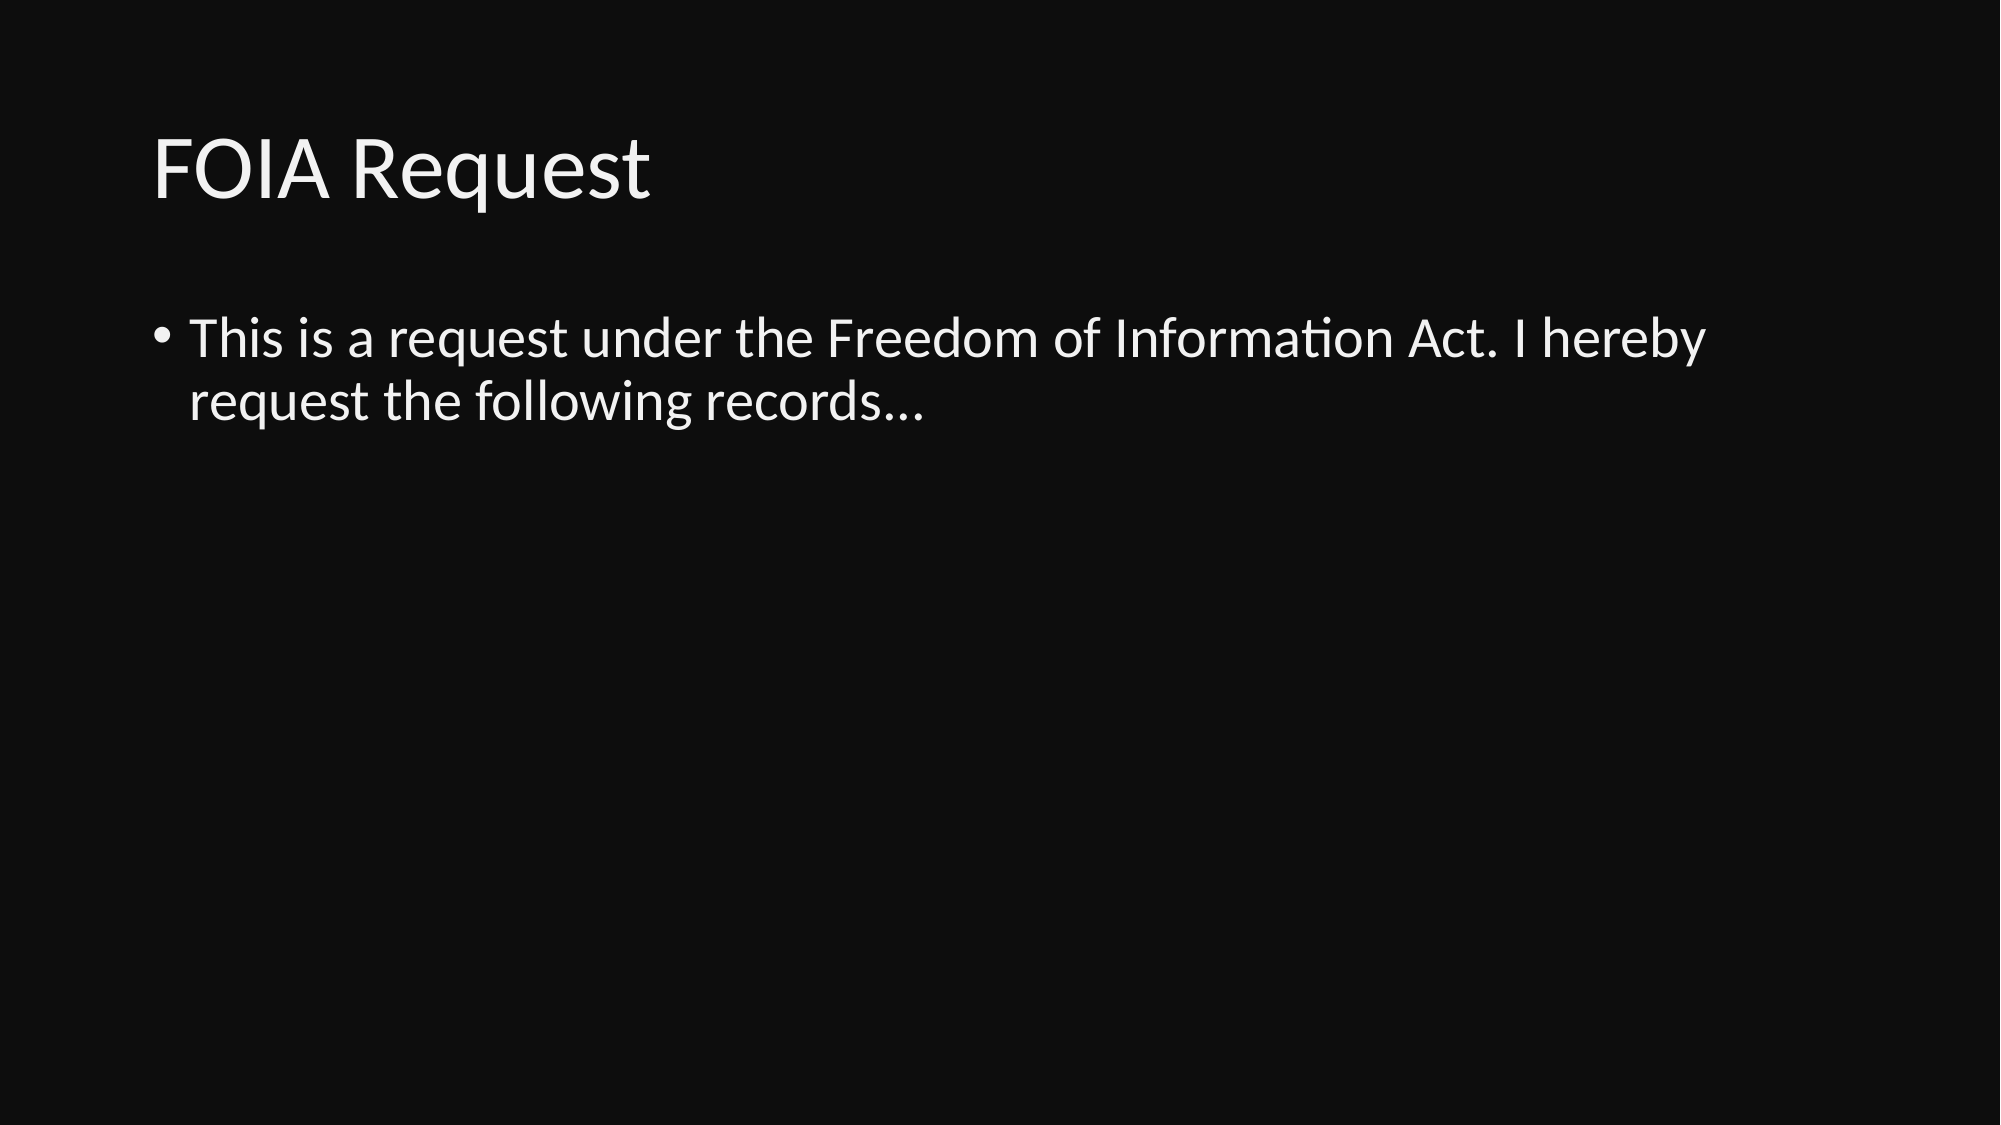

# FOIA Request
This is a request under the Freedom of Information Act. I hereby request the following records...